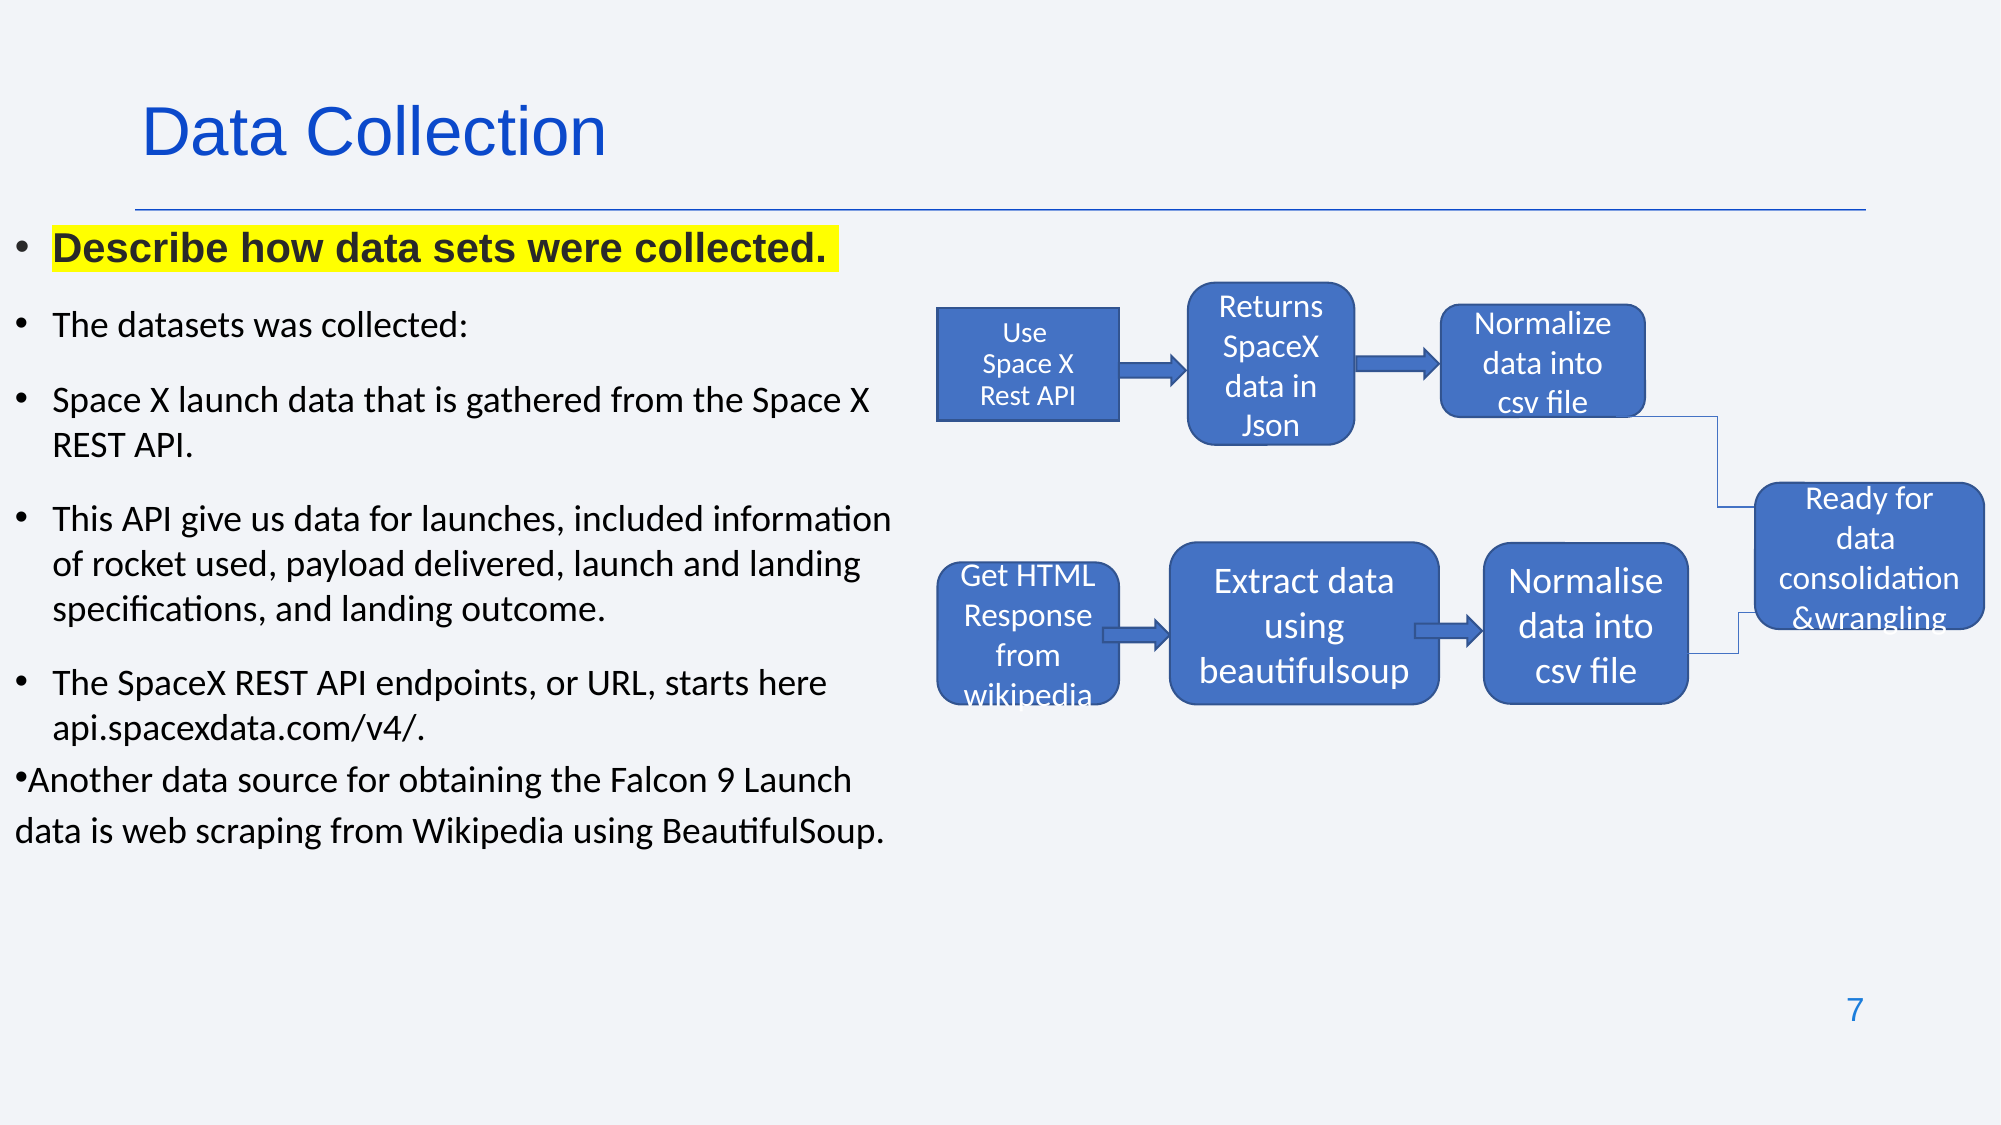

Data Collection
Describe how data sets were collected.
The datasets was collected:
Space X launch data that is gathered from the Space X REST API.
This API give us data for launches, included information of rocket used, payload delivered, launch and landing specifications, and landing outcome.
The SpaceX REST API endpoints, or URL, starts here api.spacexdata.com/v4/.
Another data source for obtaining the Falcon 9 Launch data is web scraping from Wikipedia using BeautifulSoup.

Returns
SpaceX
data in
Json
Normalize
data into csv file
Use
Space X
Rest API

Ready for data
consolidation &wrangling
Extract data using
beautifulsoup
Normalise
data into csv file
Get HTML
Response from wikipedia

7